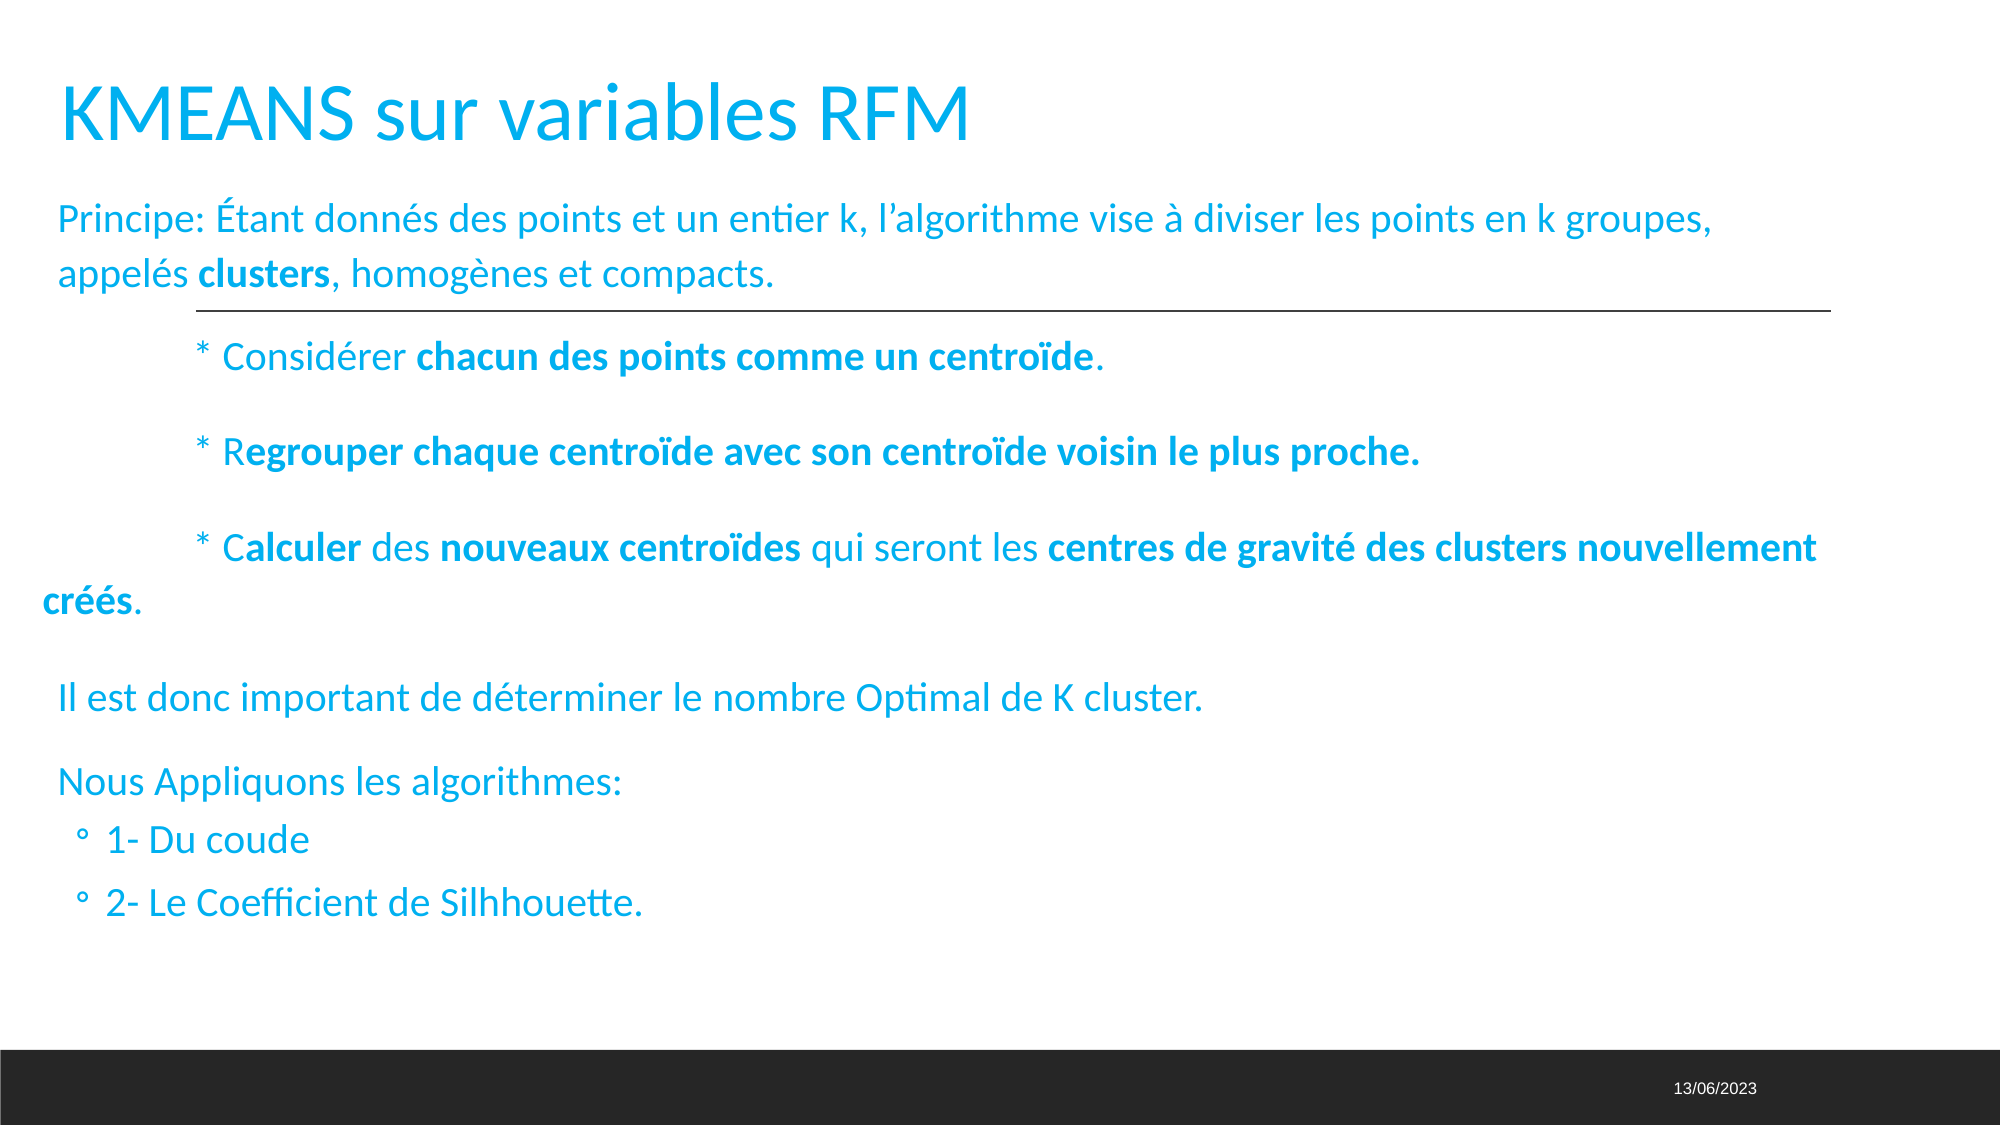

KMEANS sur variables RFM
Principe: Étant donnés des points et un entier k, l’algorithme vise à diviser les points en k groupes, appelés clusters, homogènes et compacts.
	* Considérer chacun des points comme un centroïde.
	* Regrouper chaque centroïde avec son centroïde voisin le plus proche.
	* Calculer des nouveaux centroïdes qui seront les centres de gravité des clusters nouvellement créés.
Il est donc important de déterminer le nombre Optimal de K cluster.
Nous Appliquons les algorithmes:
1- Du coude
2- Le Coefficient de Silhhouette.
13/06/2023